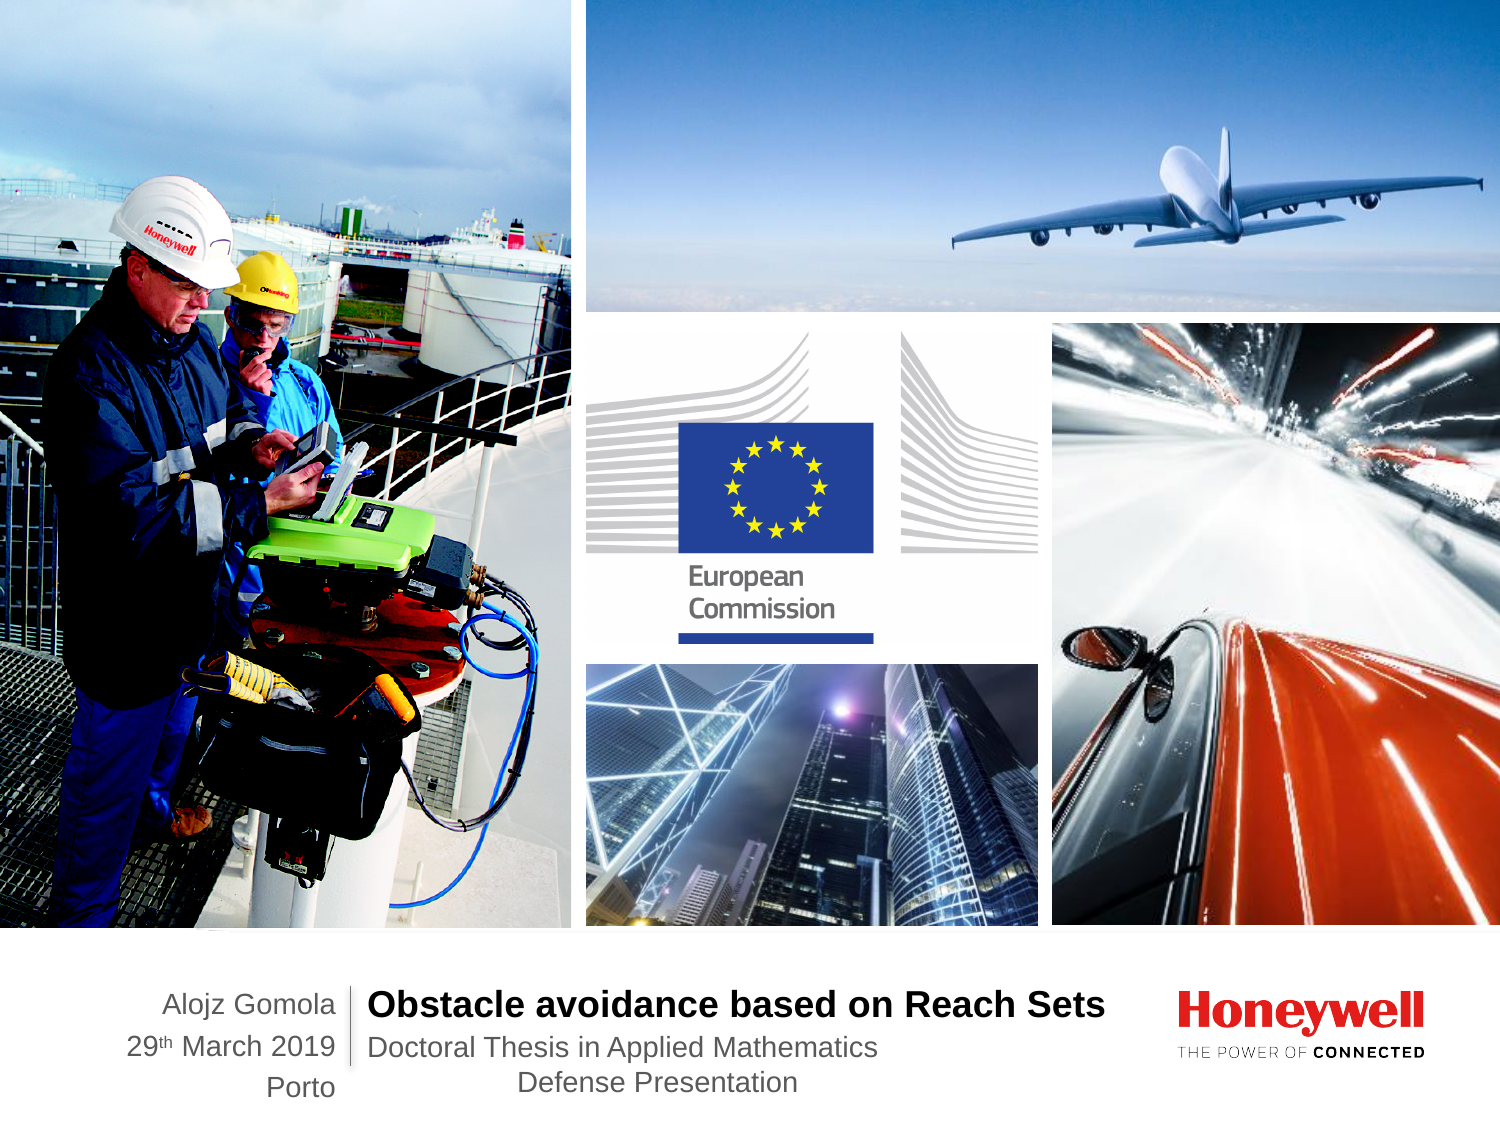

Obstacle avoidance based on Reach Sets
Alojz Gomola
29th March 2019
Porto
Doctoral Thesis in Applied Mathematics
	Defense Presentation